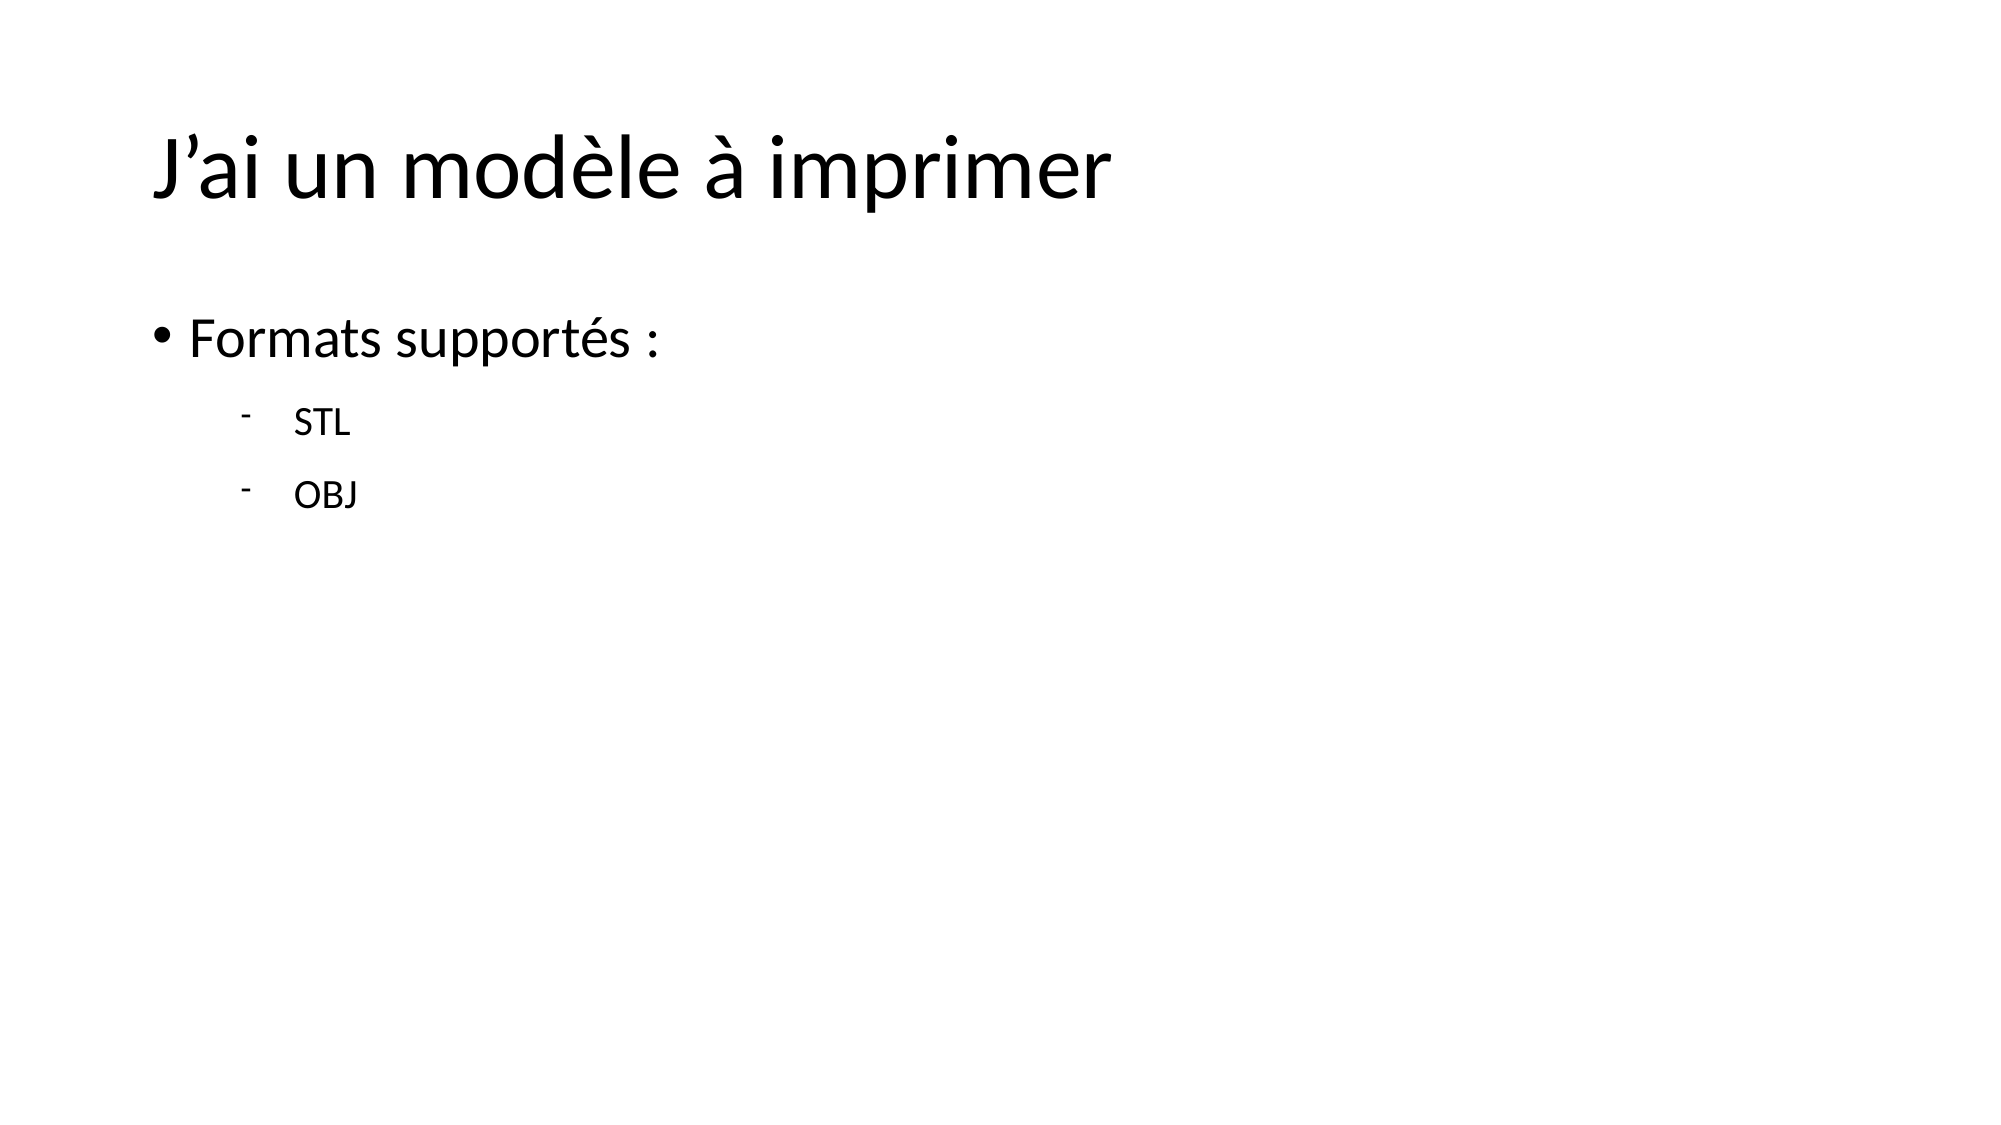

J’ai un modèle à imprimer
Formats supportés :
STL
OBJ